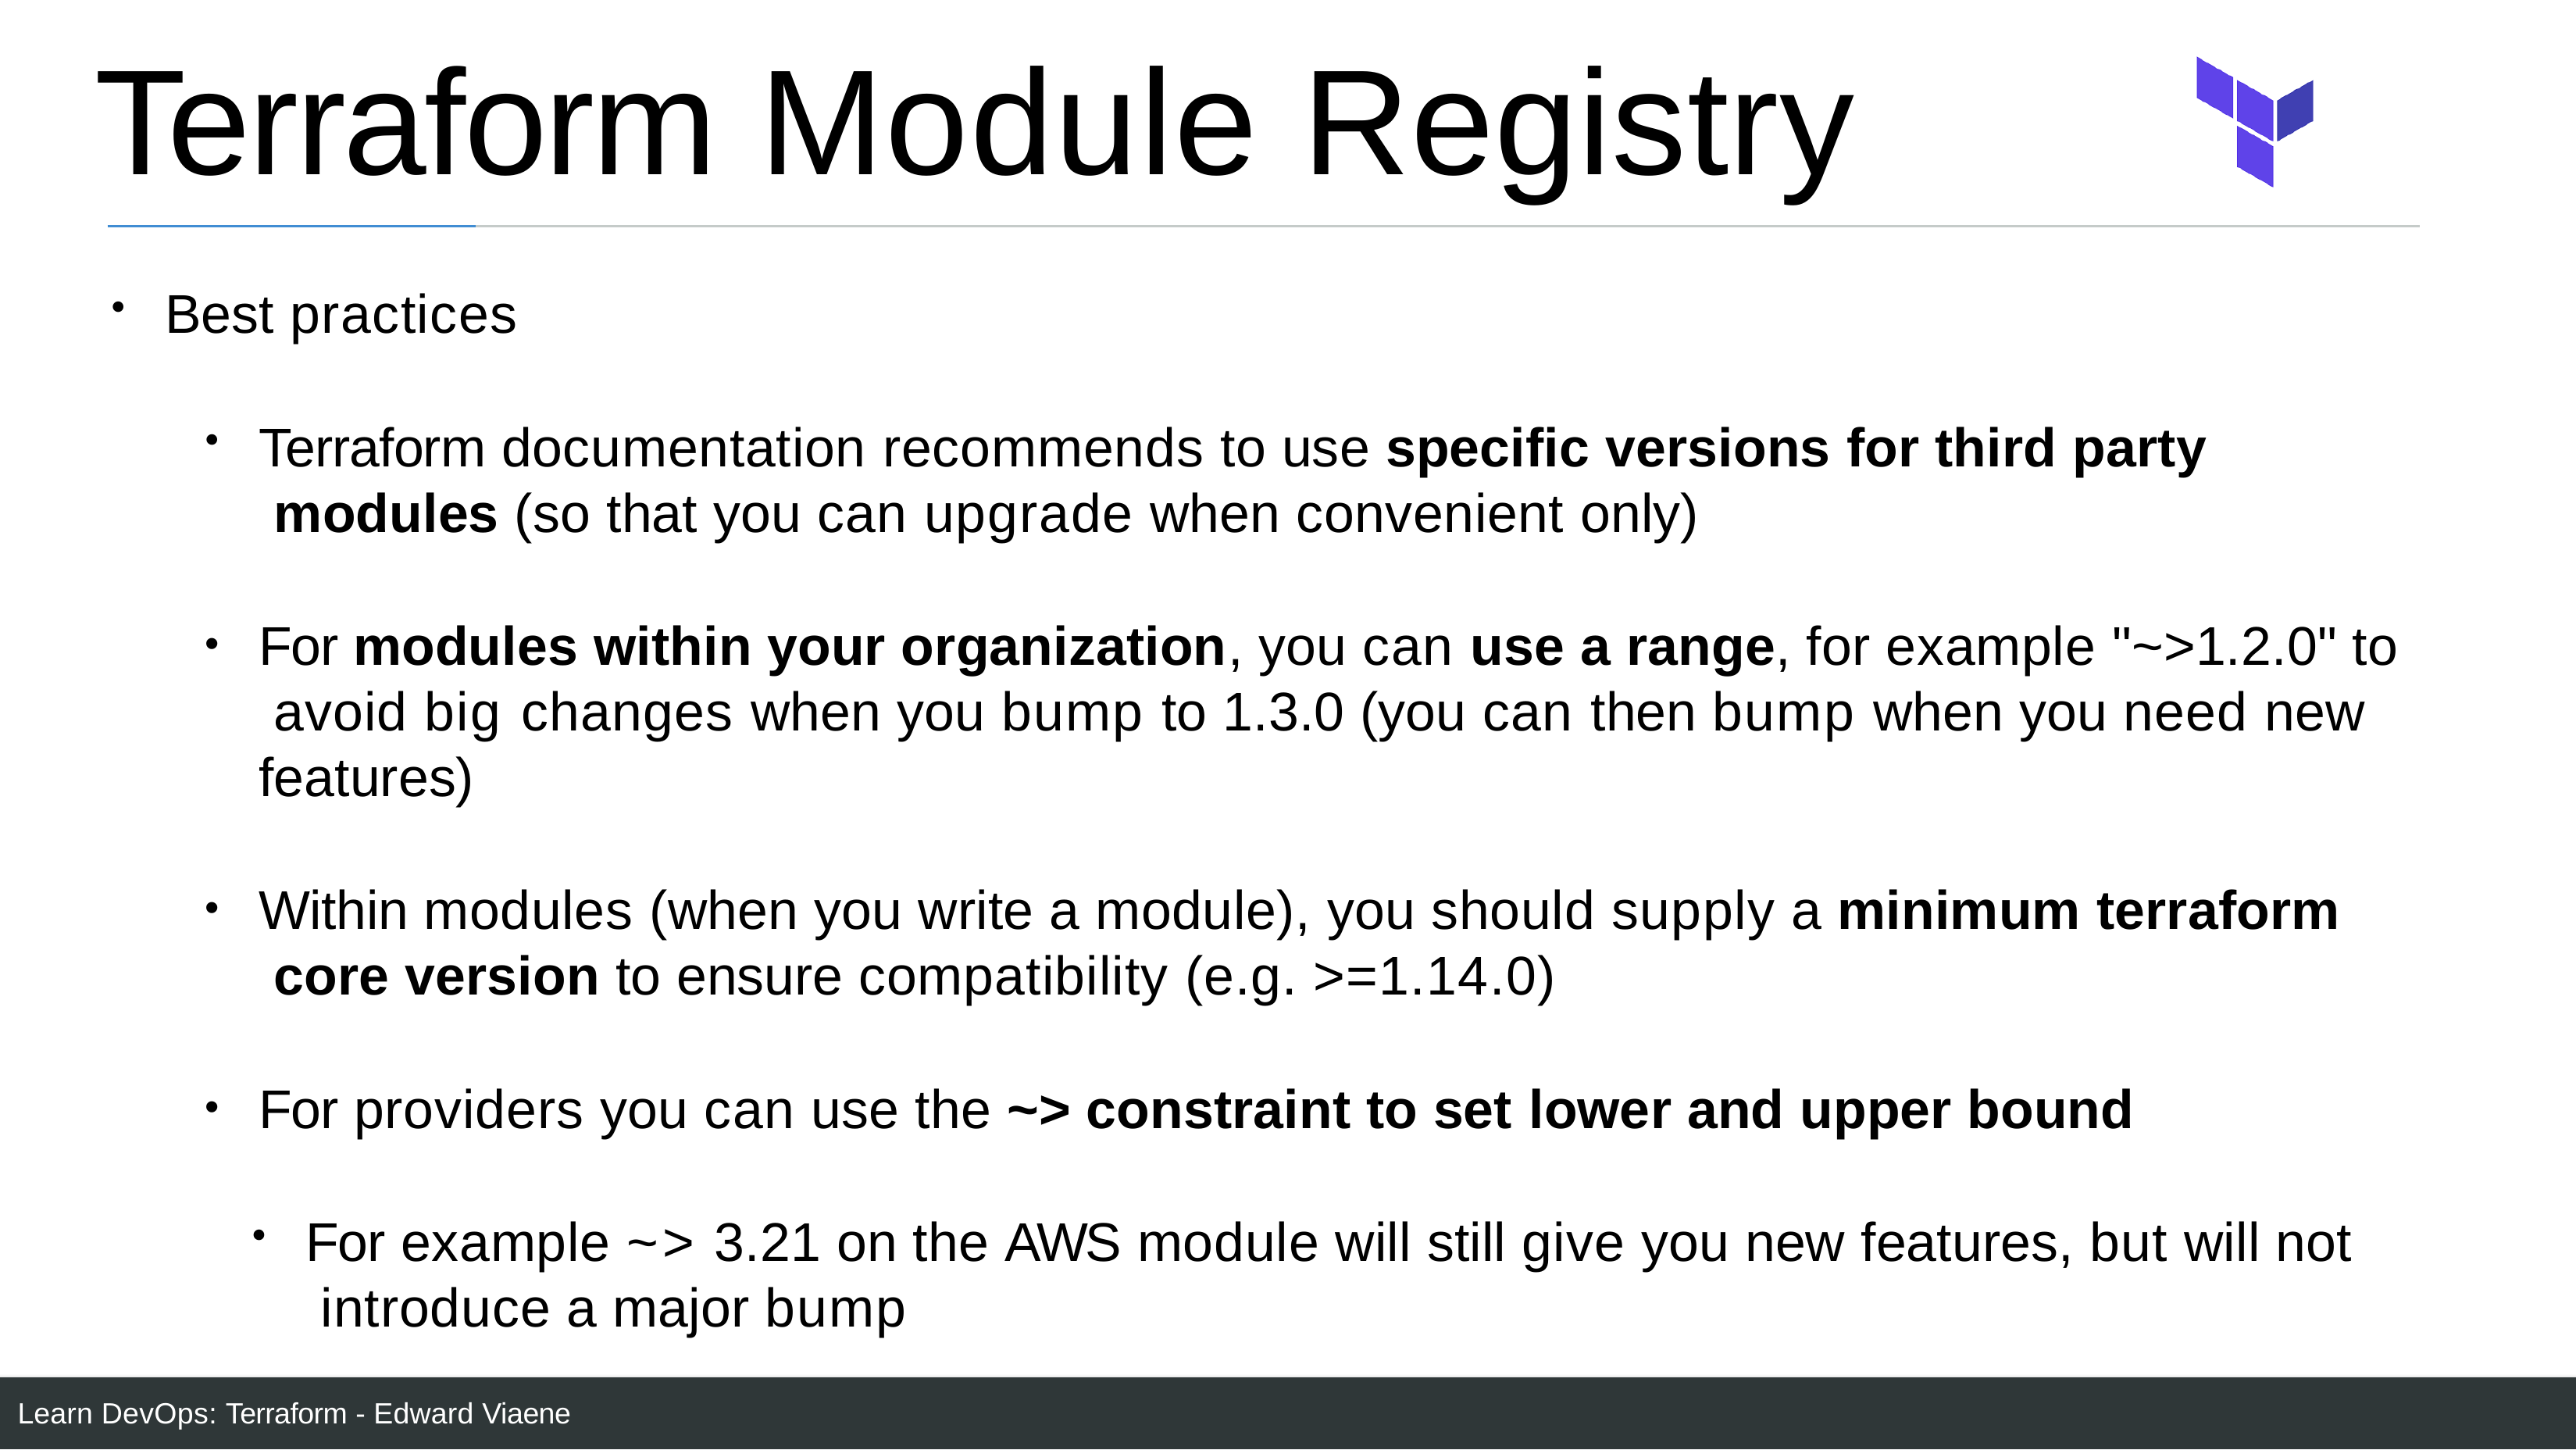

# Terraform Module Registry
Best practices

Terraform documentation recommends to use specific versions for third party  modules (so that you can upgrade when convenient only)

For modules within your organization, you can use a range, for example "~>1.2.0" to  avoid big changes when you bump to 1.3.0 (you can then bump when you need new  features)

Within modules (when you write a module), you should supply a minimum terraform  core version to ensure compatibility (e.g. >=1.14.0)

For providers you can use the ~> constraint to set lower and upper bound

For example ~> 3.21 on the AWS module will still give you new features, but will not  introduce a major bump
Learn DevOps: Terraform - Edward Viaene